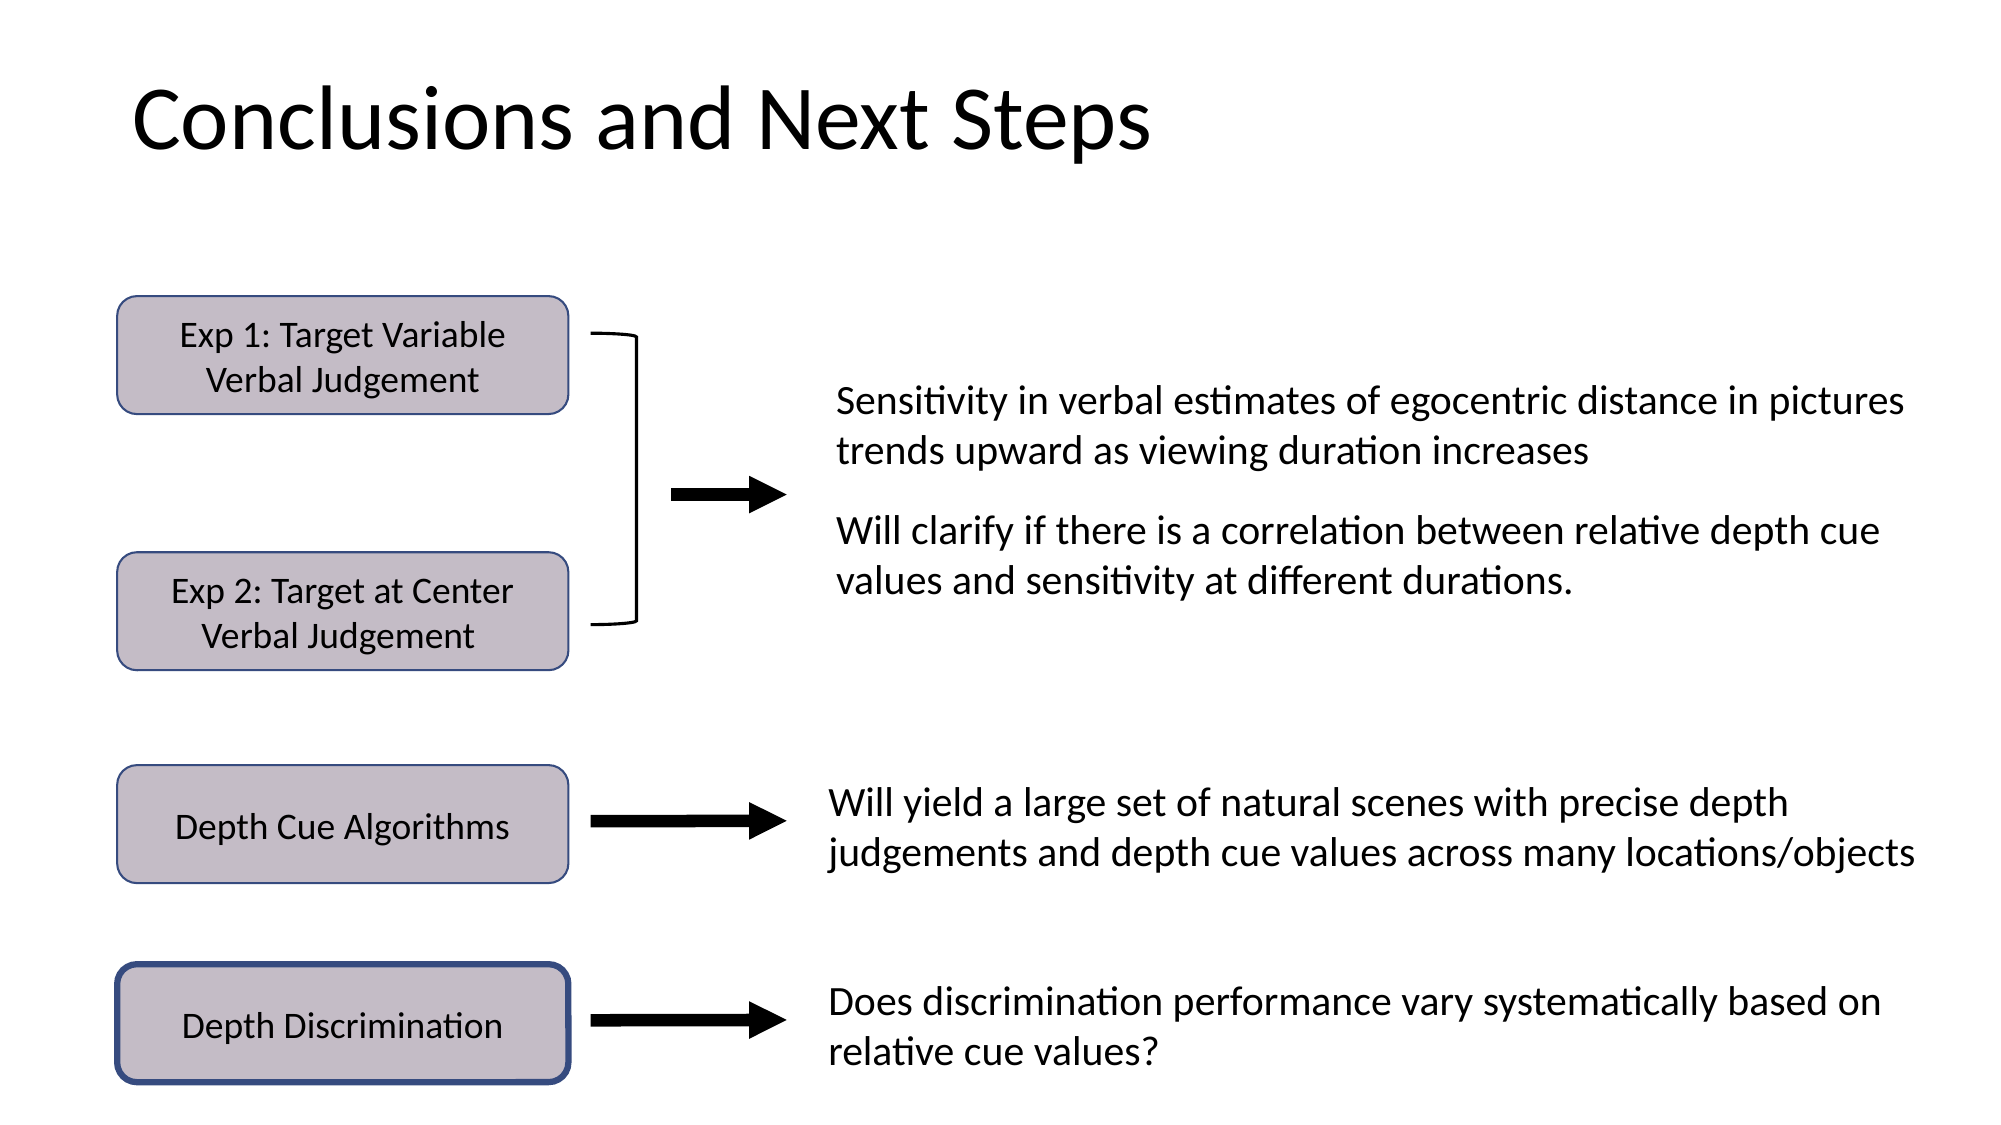

# Conclusions and Next Steps
Exp 1: Target Variable Verbal Judgement

Sensitivity in verbal estimates of egocentric distance in pictures trends upward as viewing duration increases
Will clarify if there is a correlation between relative depth cue values and sensitivity at different durations.

Exp 2: Target at Center
Verbal Judgement
Depth Cue Algorithms
Will yield a large set of natural scenes with precise depth judgements and depth cue values across many locations/objects
Depth Discrimination
Does discrimination performance vary systematically based on relative cue values?